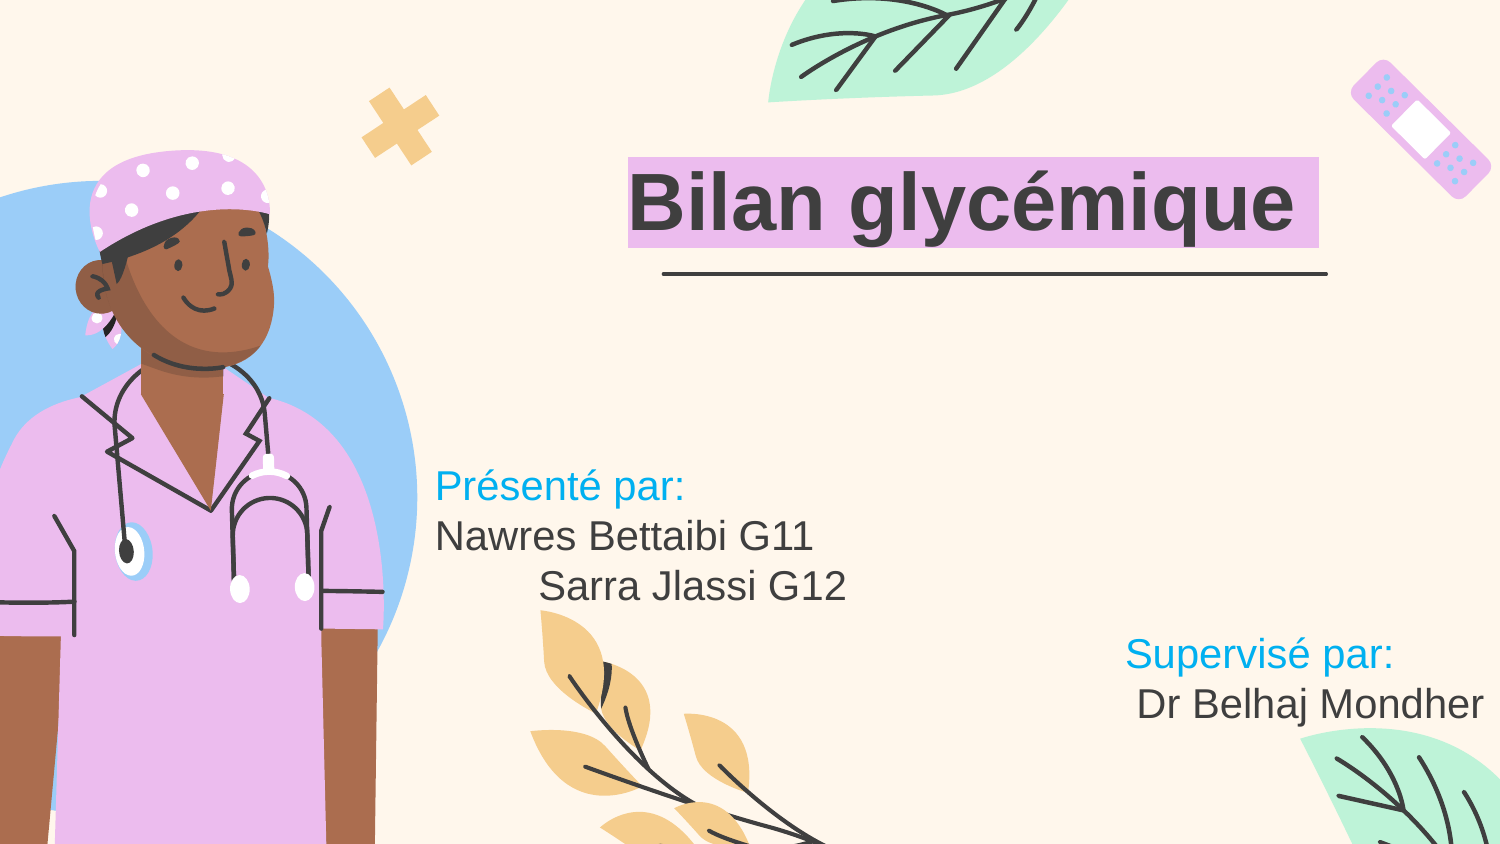

# Bilan glycémique

Présenté par:
Nawres Bettaibi G11                              Sarra Jlassi G12

Supervisé par:
 Dr Belhaj Mondher